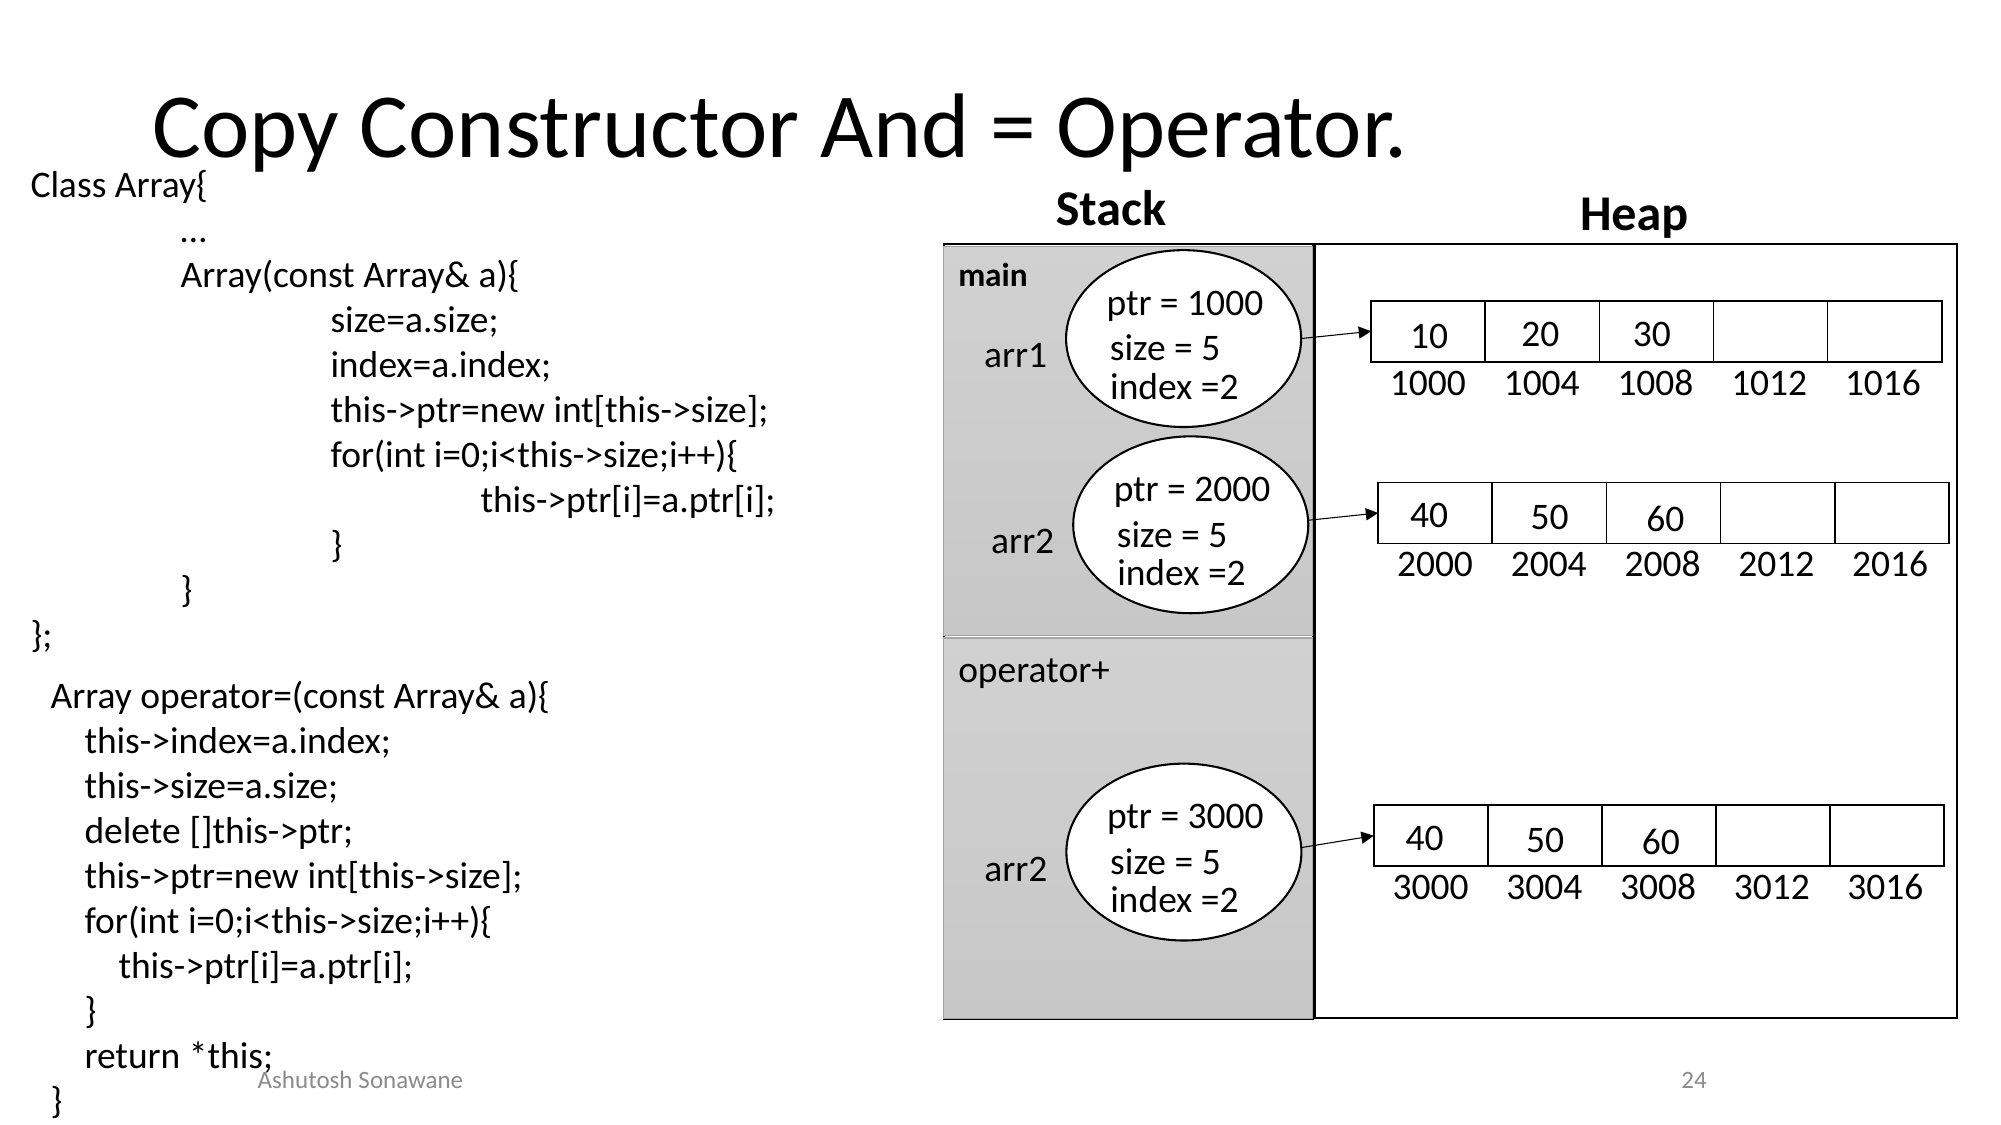

# Copy Constructor And = Operator.
Class Array{
	…
	Array(const Array& a){
		size=a.size;
		index=a.index;
		this->ptr=new int[this->size];
    		for(int i=0;i<this->size;i++){
        			this->ptr[i]=a.ptr[i];
   	 	}
	}
};
Stack
Heap

main

ptr = 1000
|  |  |  |  |  |
| --- | --- | --- | --- | --- |
30
20
10
size = 5
arr1
index =2
| 1000 | 1004 | 1008 | 1012 | 1016 |
| --- | --- | --- | --- | --- |

ptr = 2000
|  |  |  |  |  |
| --- | --- | --- | --- | --- |
40
50
60
size = 5
arr2
index =2
| 2000 | 2004 | 2008 | 2012 | 2016 |
| --- | --- | --- | --- | --- |

operator+
Array operator=(const Array& a){
    this->index=a.index;
    this->size=a.size;
    delete []this->ptr;
    this->ptr=new int[this->size];
    for(int i=0;i<this->size;i++){
        this->ptr[i]=a.ptr[i];
    }
    return *this;
}

ptr = 3000
|  |  |  |  |  |
| --- | --- | --- | --- | --- |
40
50
60
size = 5
arr2
| 3000 | 3004 | 3008 | 3012 | 3016 |
| --- | --- | --- | --- | --- |
index =2
24
Ashutosh Sonawane